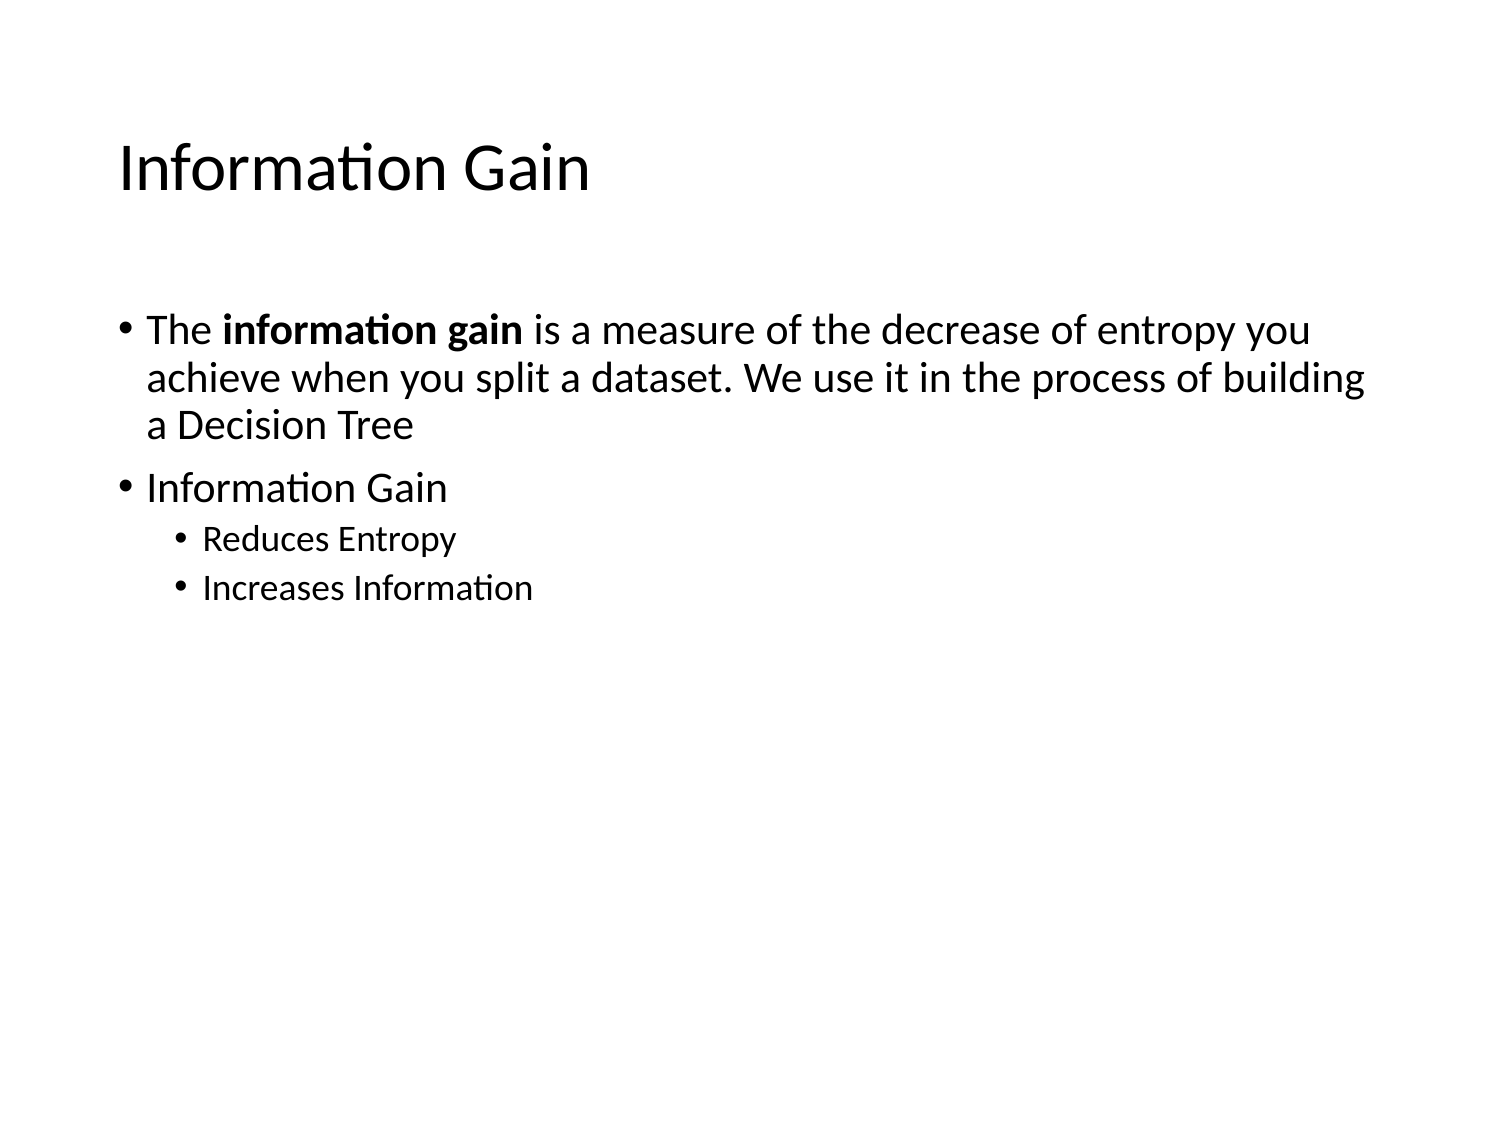

# Information Gain
The information gain is a measure of the decrease of entropy you achieve when you split a dataset. We use it in the process of building a Decision Tree
Information Gain
Reduces Entropy
Increases Information